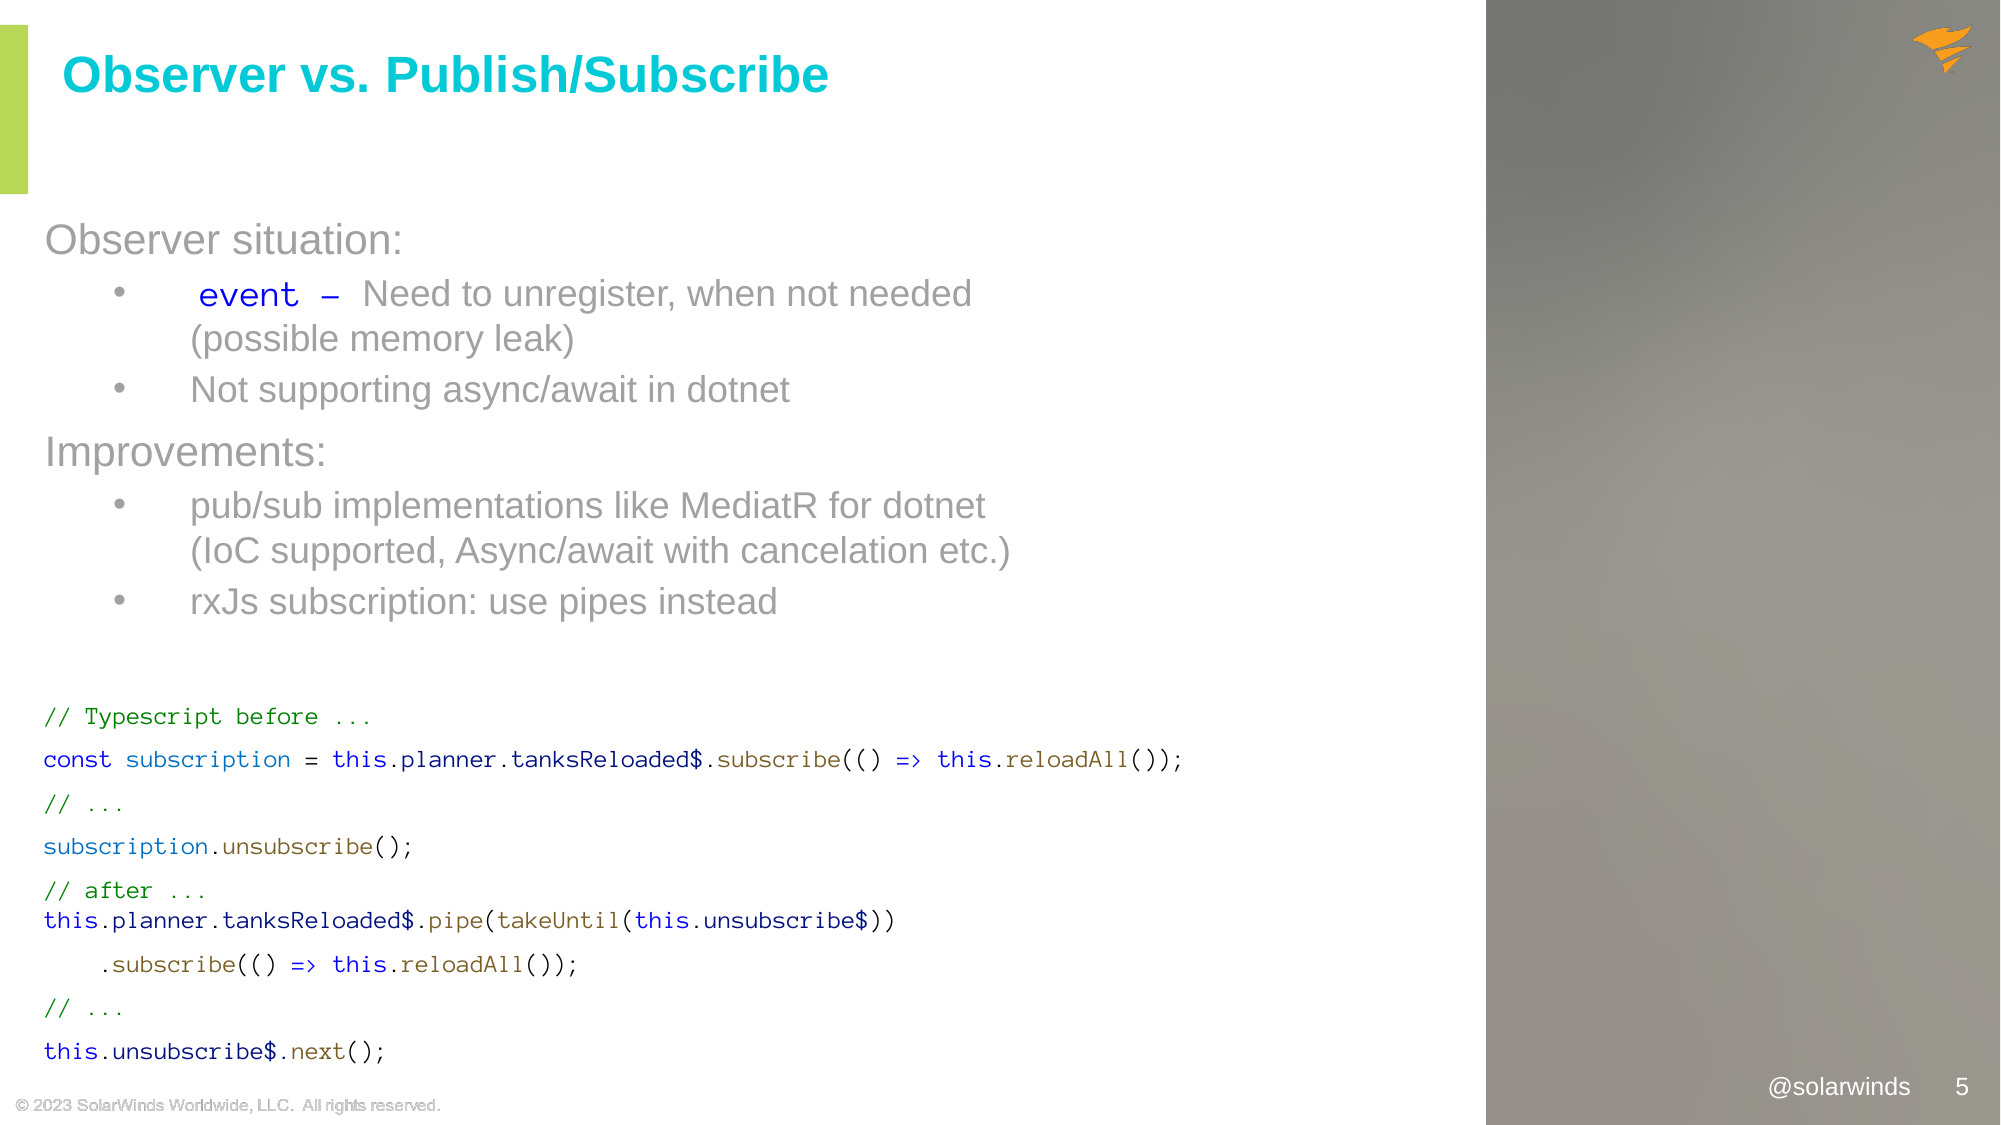

# Observer vs. Publish/Subscribe

Observer situation:
 event - Need to unregister, when not needed
(possible memory leak)
Not supporting async/await in dotnet
Improvements:
pub/sub implementations like MediatR for dotnet
(IoC supported, Async/await with cancelation etc.)
rxJs subscription: use pipes instead

// Typescript before ...
const subscription = this.planner.tanksReloaded$.subscribe(() => this.reloadAll());
// ...
subscription.unsubscribe();
// after ...
this.planner.tanksReloaded$.pipe(takeUntil(this.unsubscribe$))
    .subscribe(() => this.reloadAll());
// ...
this.unsubscribe$.next();